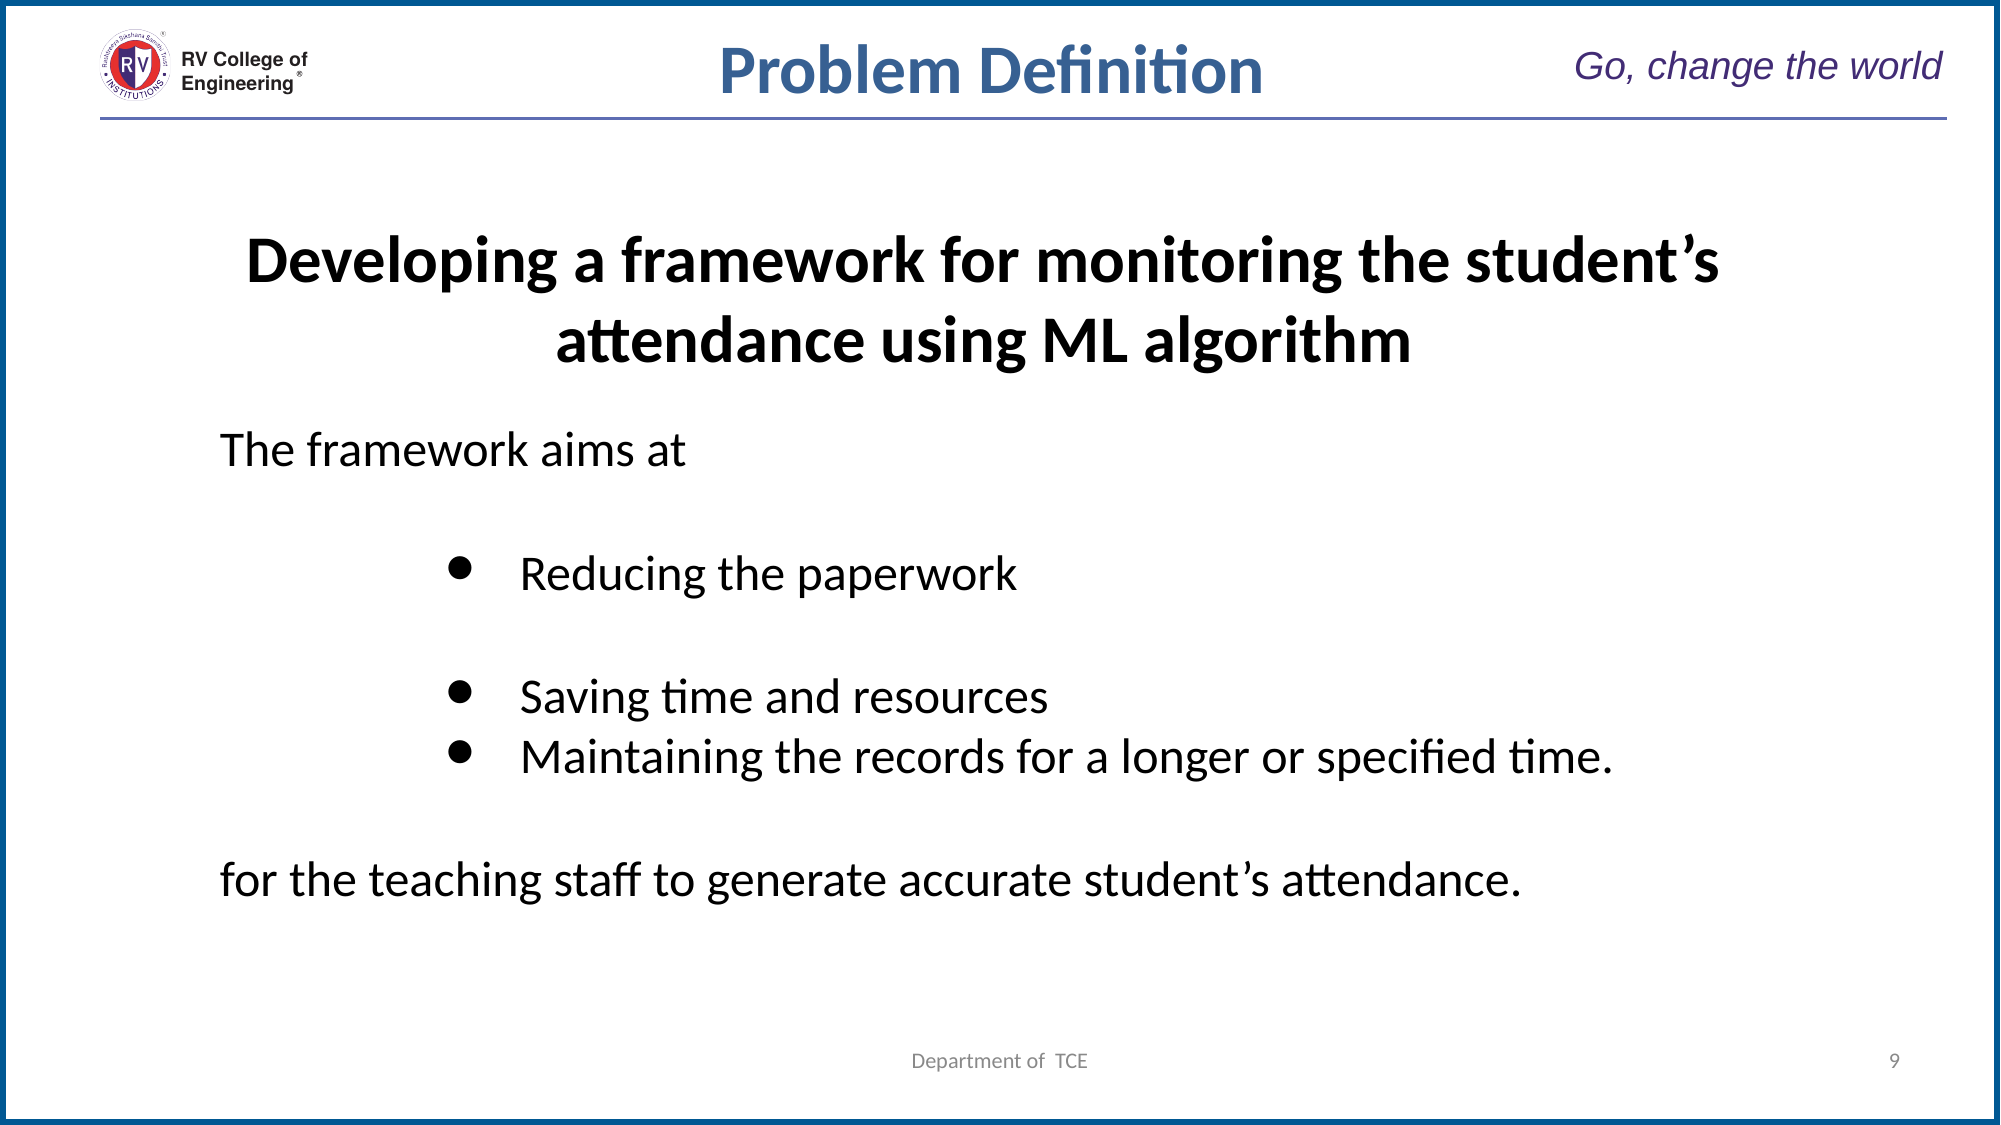

Problem Definition

# Go, change the world
RV College of
Engineering

Developing a framework for monitoring the student’s attendance using ML algorithm
The framework aims at
Reducing the paperwork
Saving time and resources
Maintaining the records for a longer or specified time.
for the teaching staff to generate accurate student’s attendance.

Department of  TCE
9